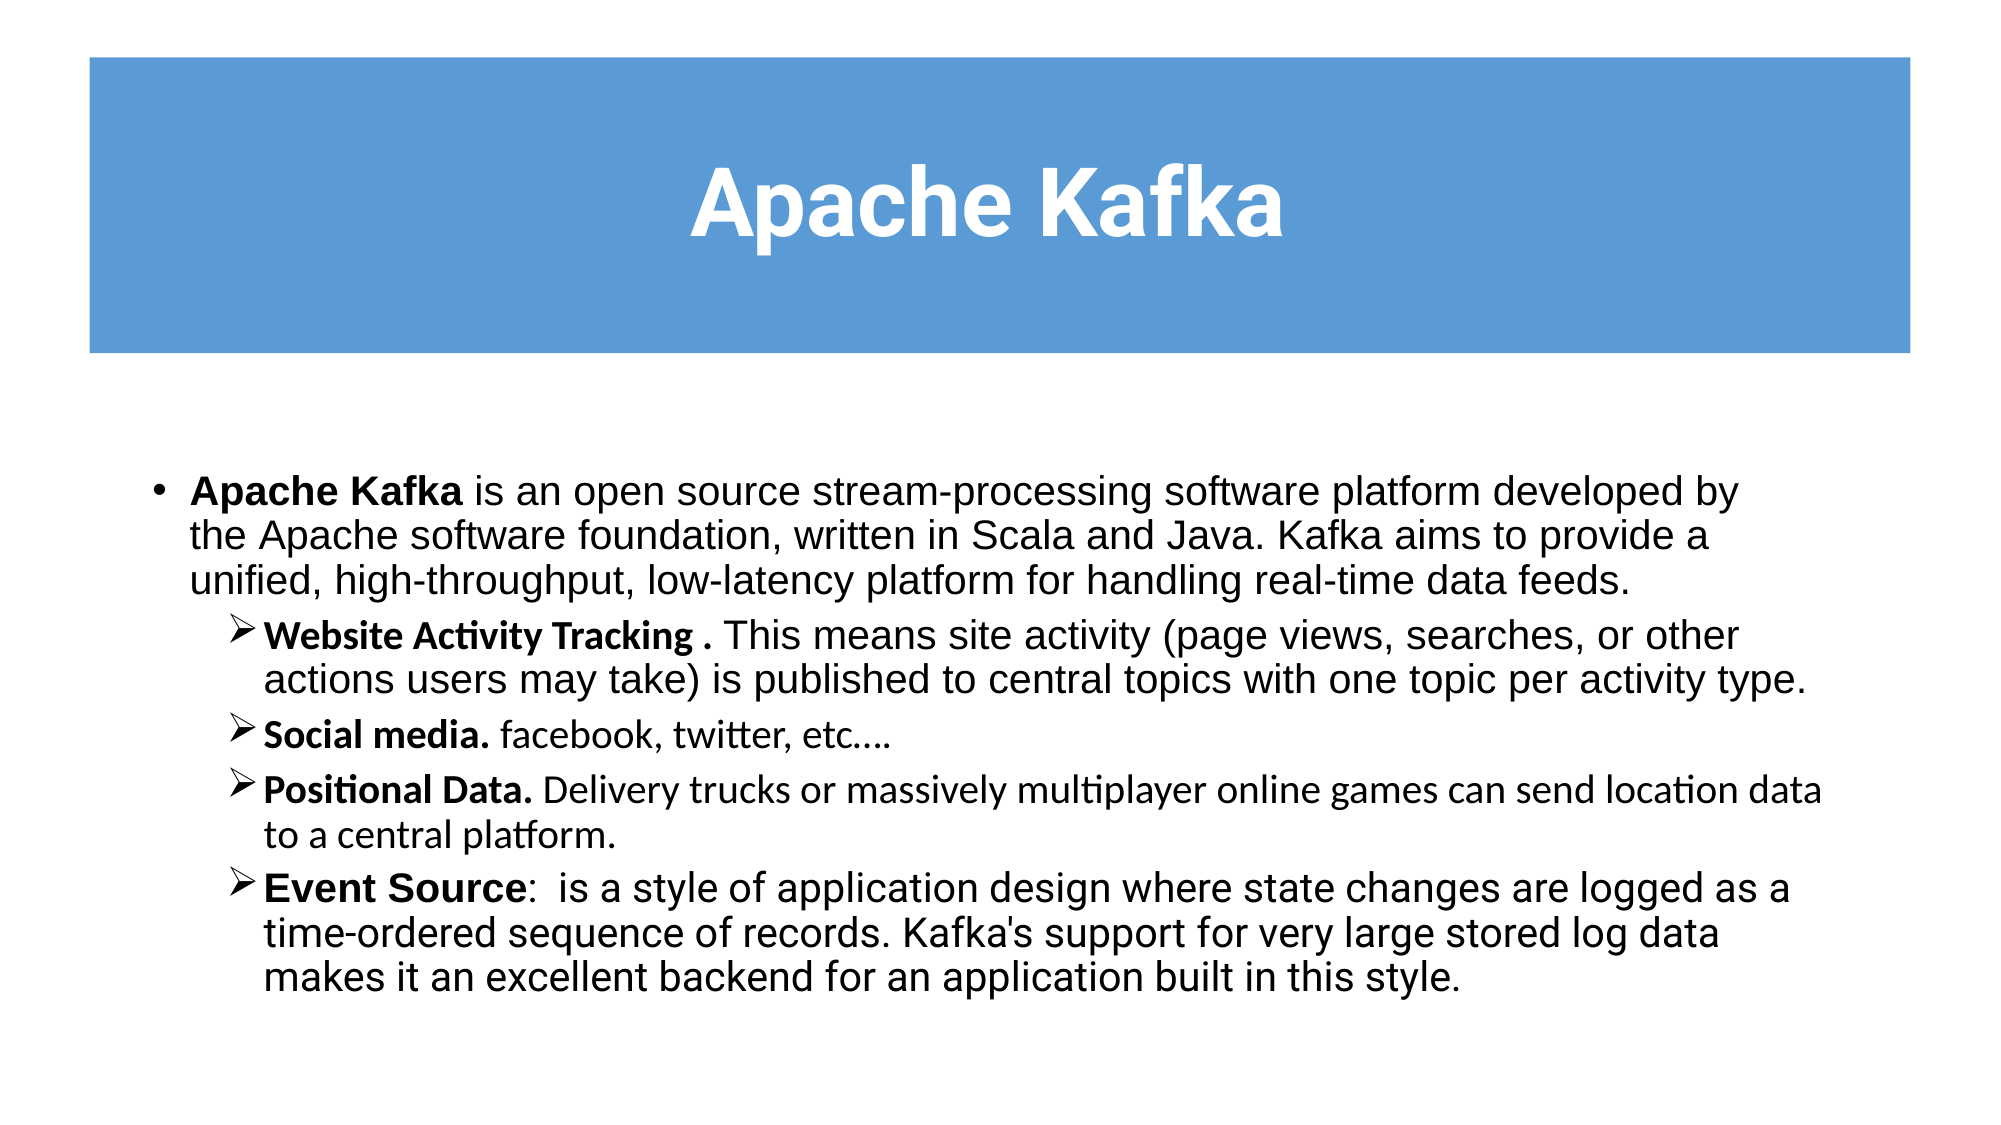

# Apache Kafka

Apache Kafka is an open source stream-processing software platform developed by the Apache software foundation, written in Scala and Java. Kafka aims to provide a unified, high-throughput, low-latency platform for handling real-time data feeds.
Website Activity Tracking . This means site activity (page views, searches, or other actions users may take) is published to central topics with one topic per activity type.
Social media. facebook, twitter, etc….
Positional Data. Delivery trucks or massively multiplayer online games can send location data to a central platform.
Event Source:  is a style of application design where state changes are logged as a time-ordered sequence of records. Kafka's support for very large stored log data makes it an excellent backend for an application built in this style.